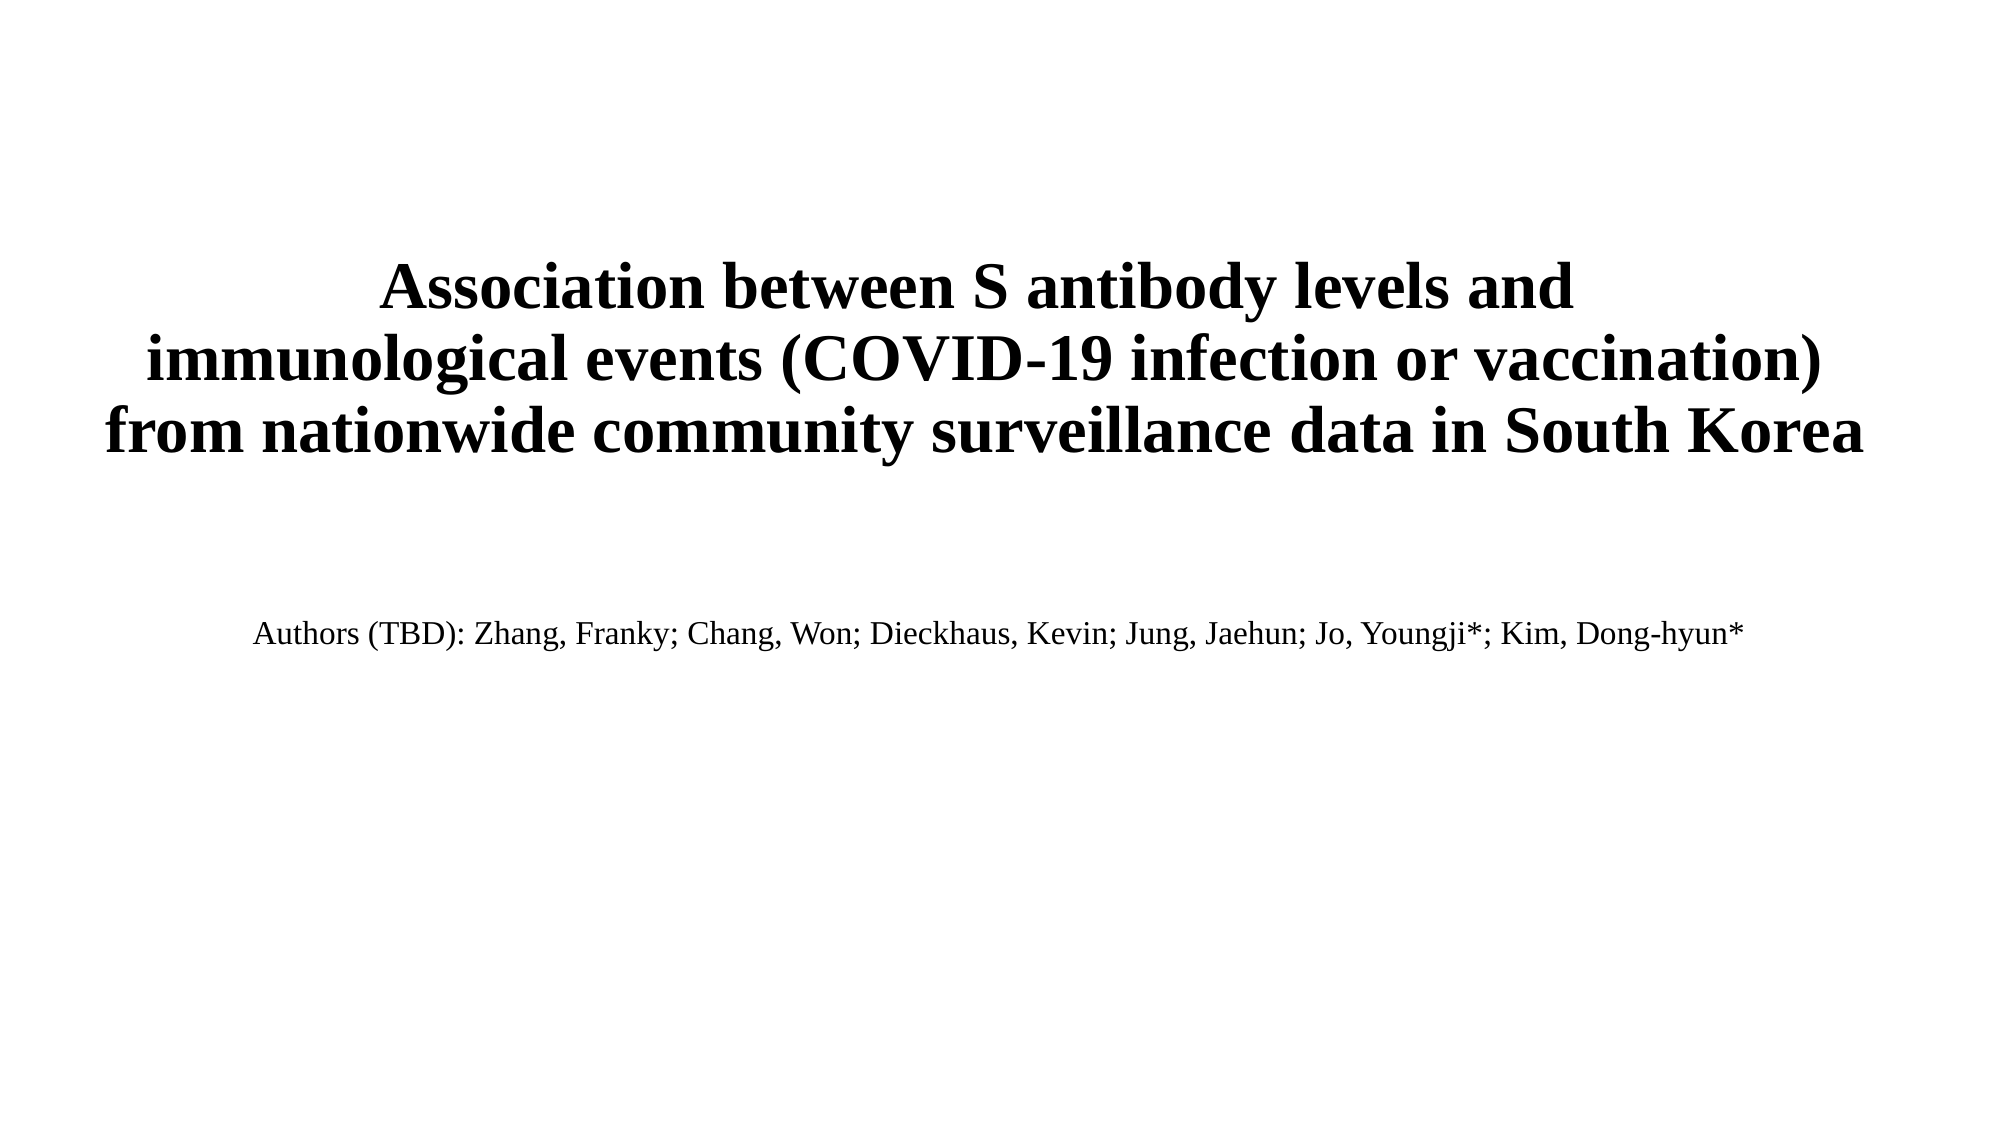

# Association between S antibody levels and immunological events (COVID-19 infection or vaccination) from nationwide community surveillance data in South Korea
Authors (TBD): Zhang, Franky; Chang, Won; Dieckhaus, Kevin; Jung, Jaehun; Jo, Youngji*; Kim, Dong-hyun*